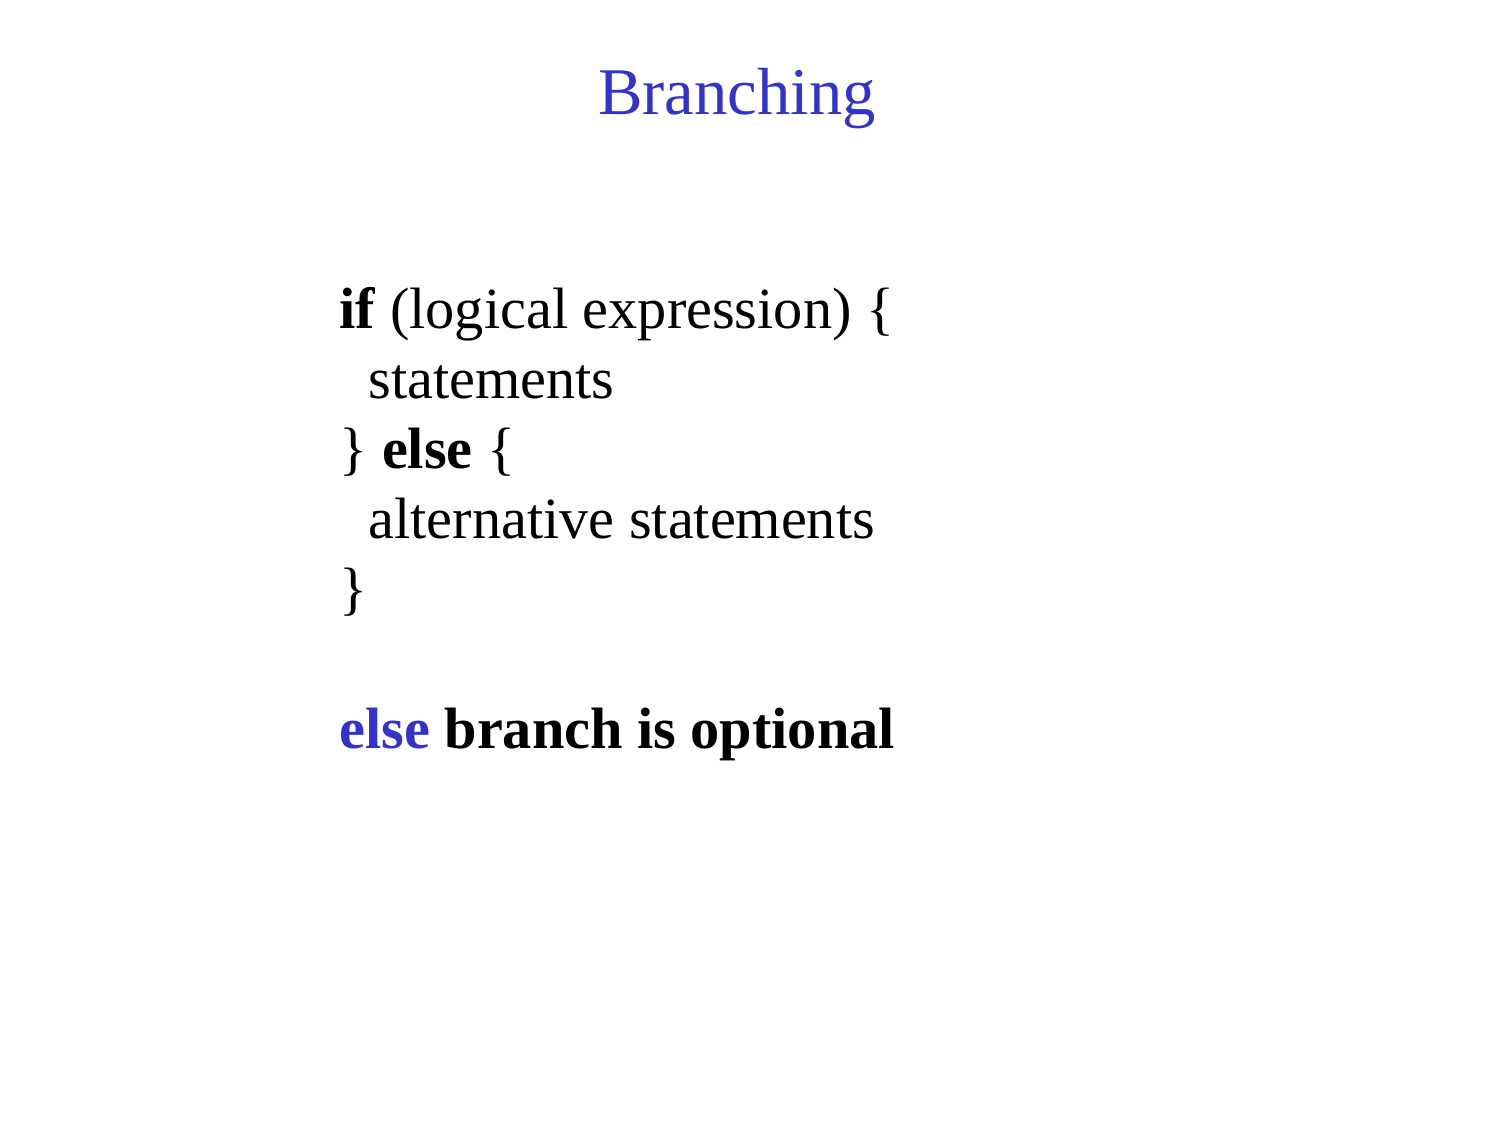

# Branching
if (logical expression) {
  statements
} else {
  alternative statements
}

else branch is optional